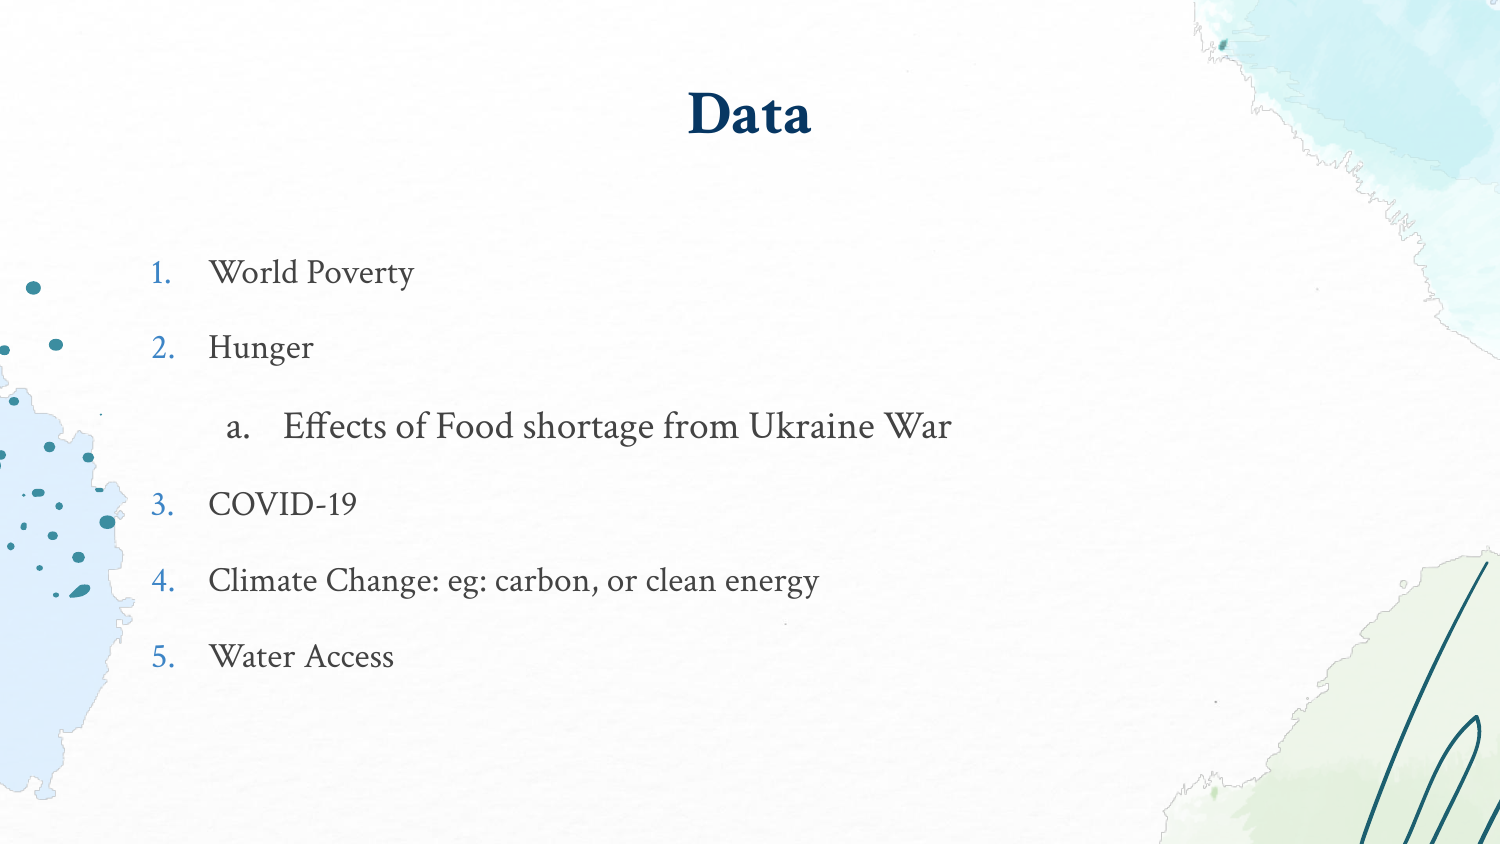

# Data
World Poverty
Hunger
Effects of Food shortage from Ukraine War
COVID-19
Climate Change: eg: carbon, or clean energy
Water Access